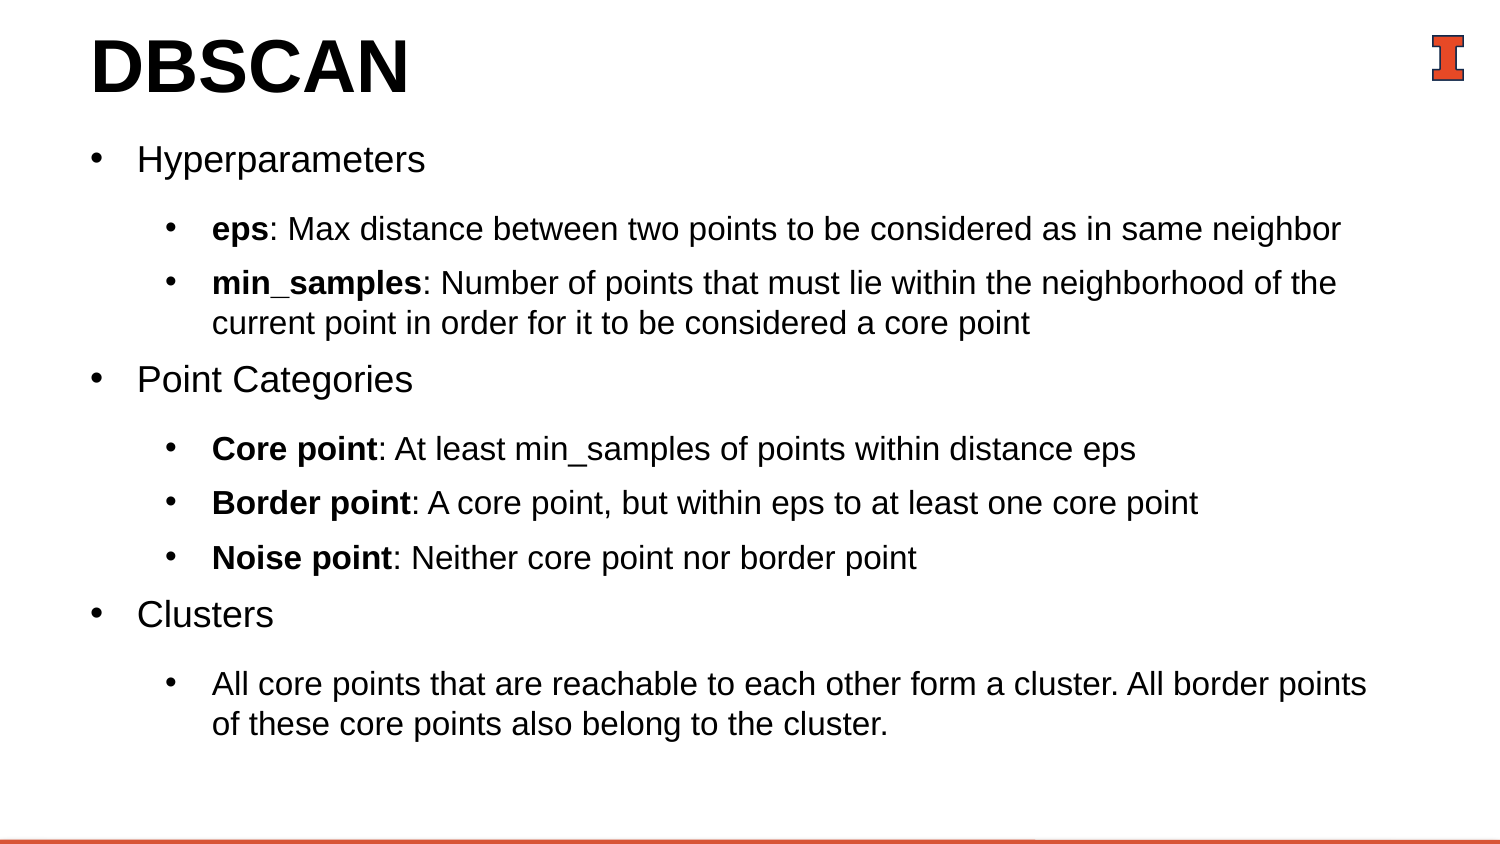

# DBSCAN
Hyperparameters
eps: Max distance between two points to be considered as in same neighbor
min_samples: Number of points that must lie within the neighborhood of the current point in order for it to be considered a core point
Point Categories
Core point: At least min_samples of points within distance eps
Border point: A core point, but within eps to at least one core point
Noise point: Neither core point nor border point
Clusters
All core points that are reachable to each other form a cluster. All border points of these core points also belong to the cluster.